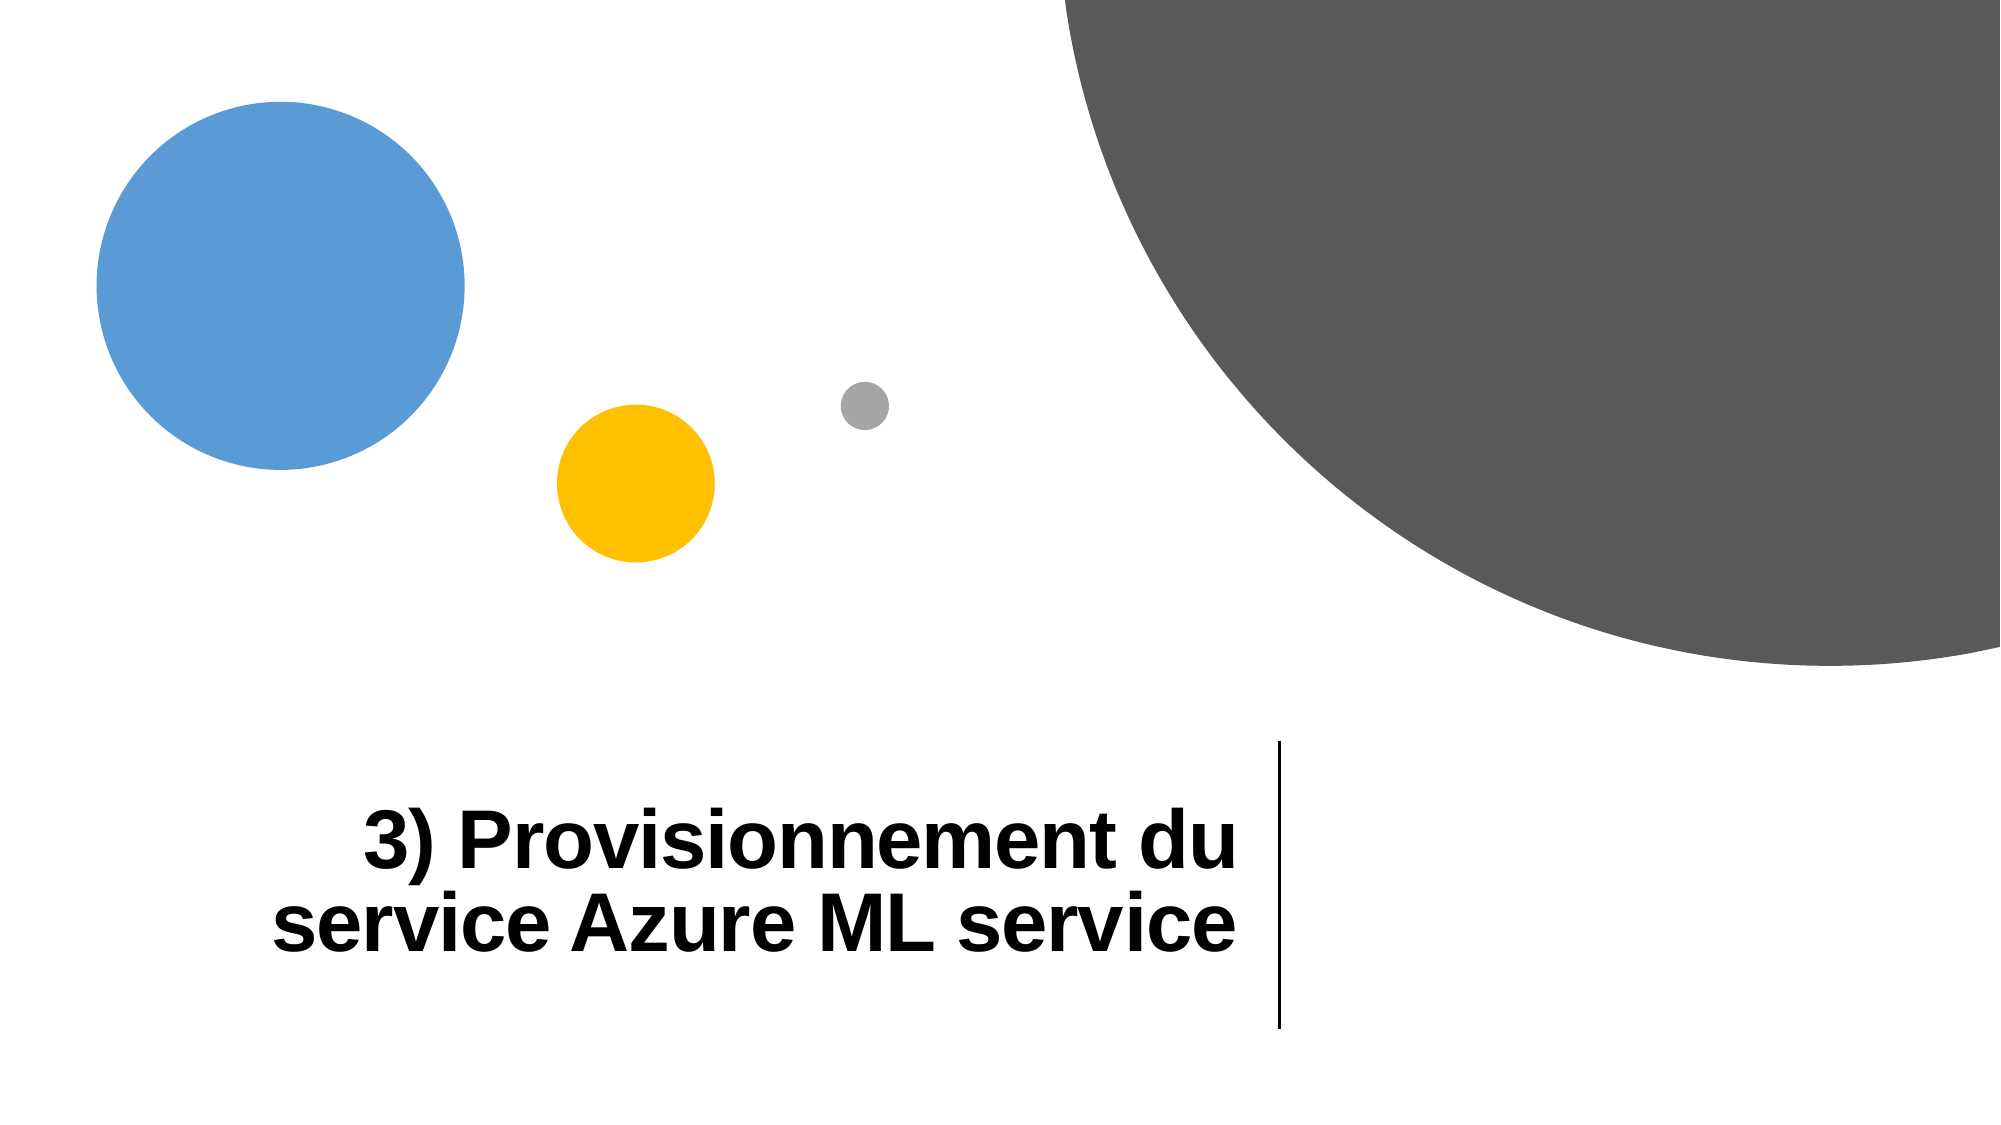

# 3) Provisionnement du service Azure ML service